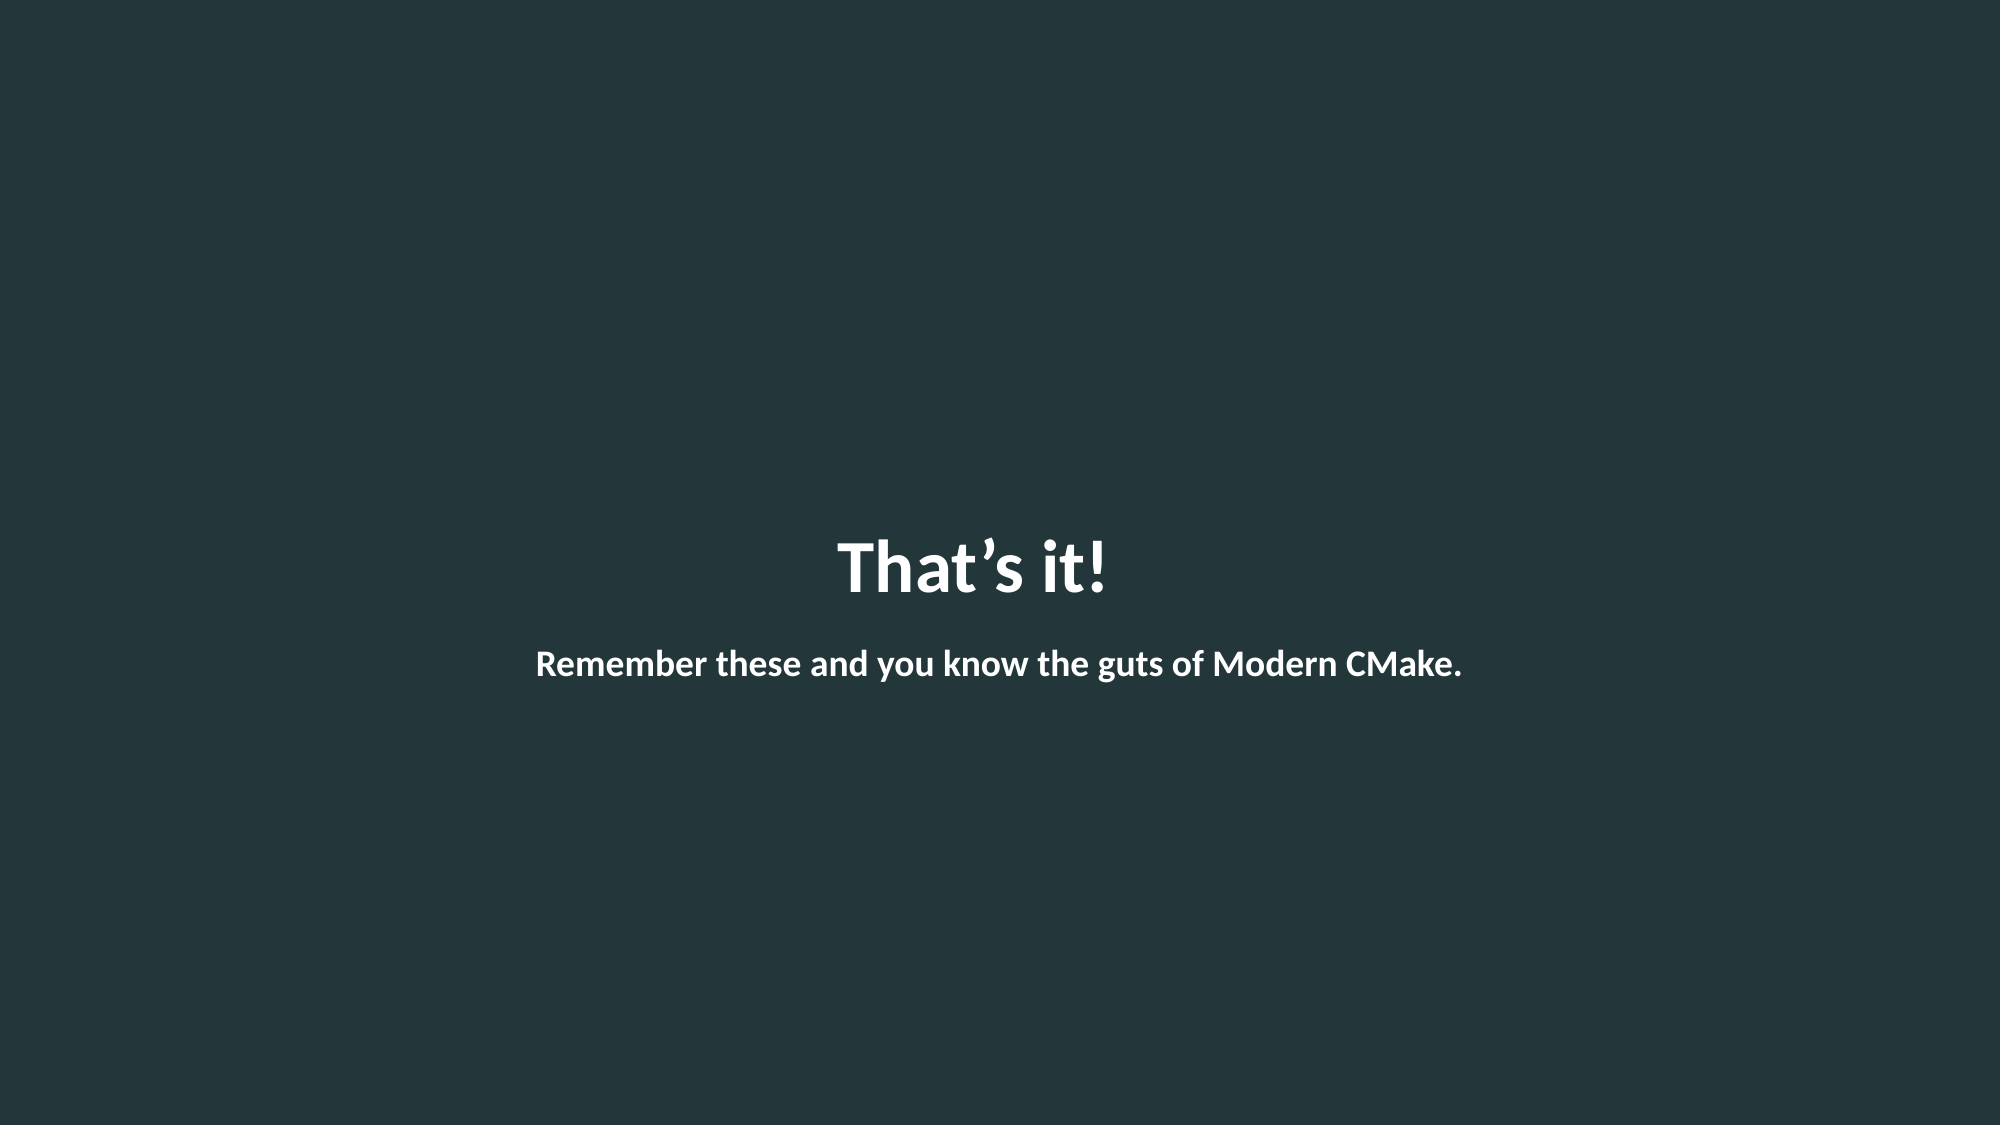

That’s it!
Remember these and you know the guts of Modern CMake.